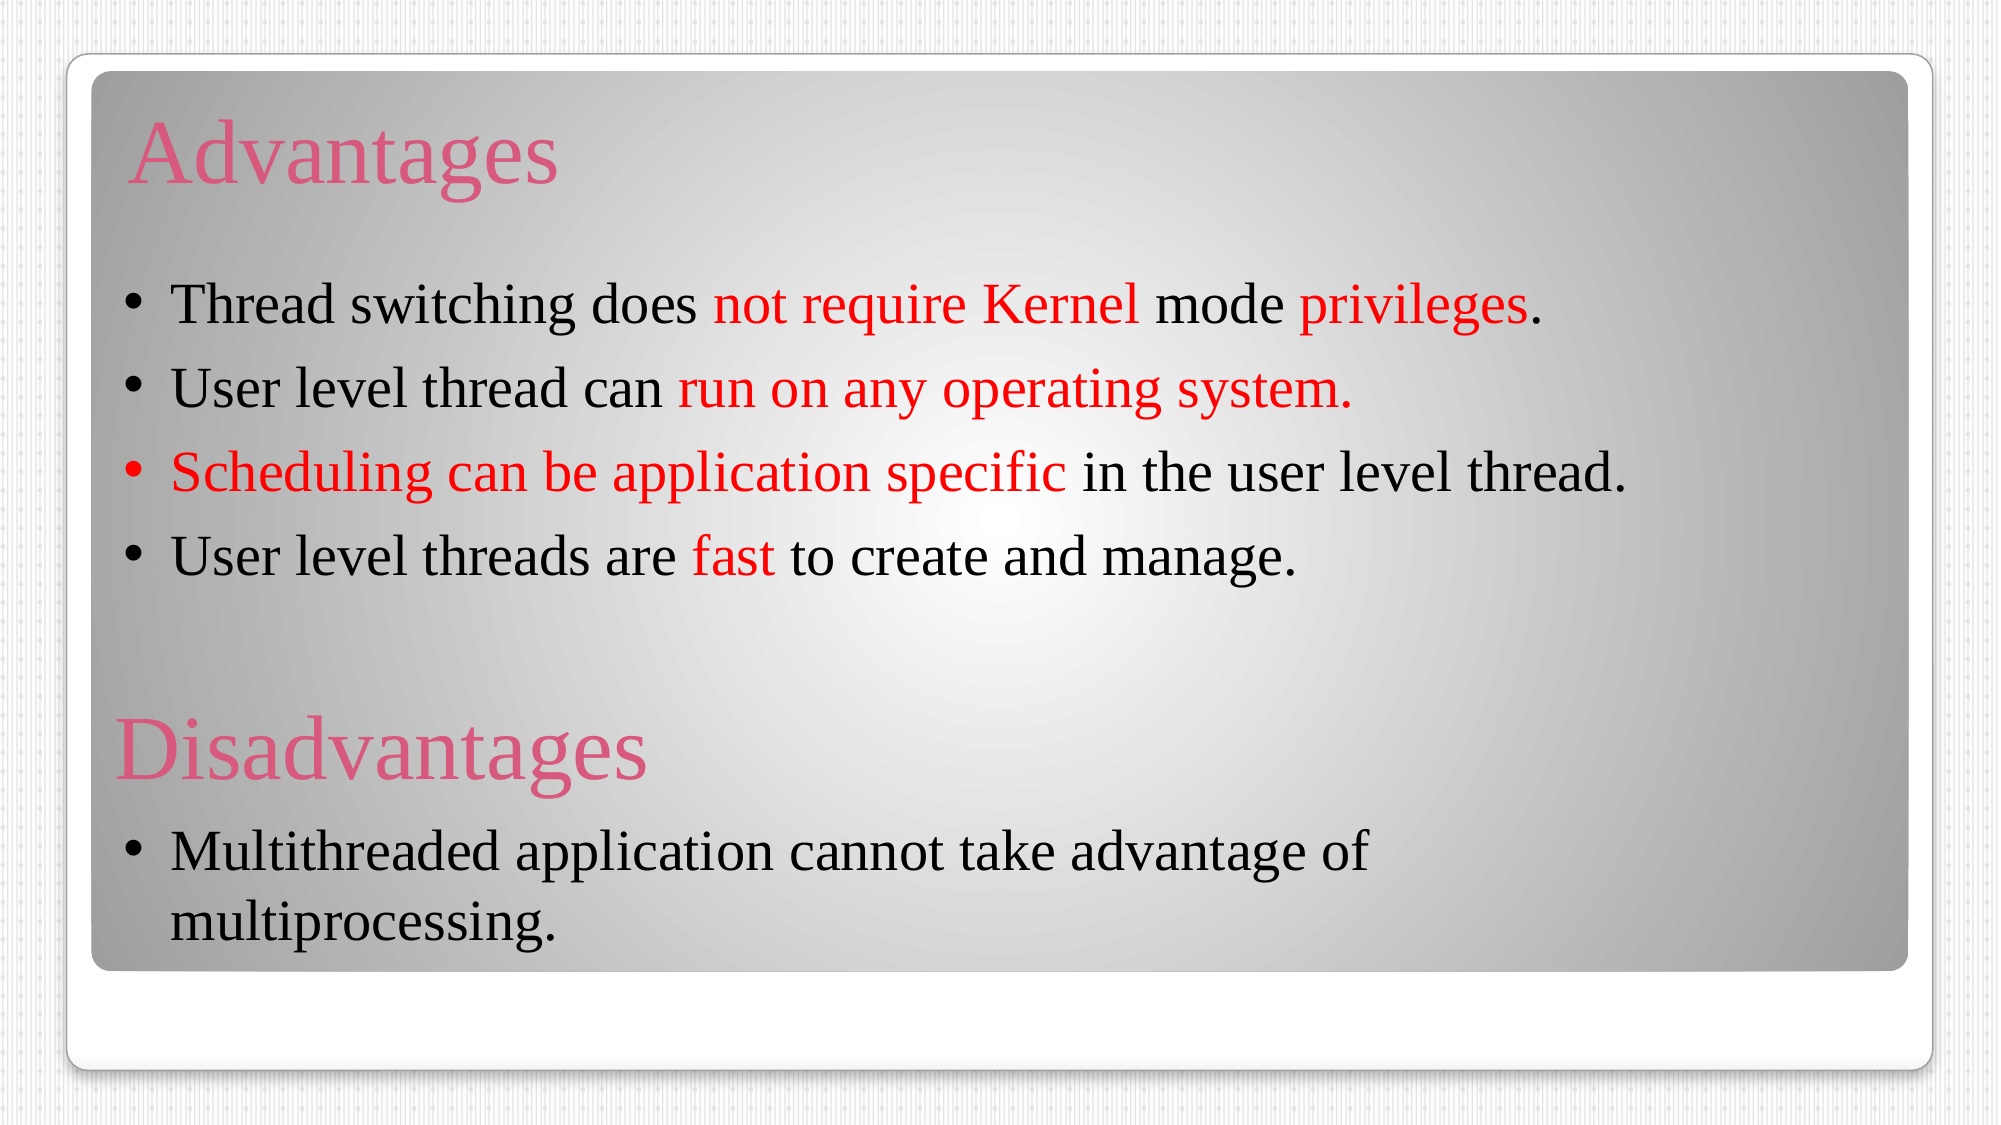

# Advantages
Thread switching does not require Kernel mode privileges.
User level thread can run on any operating system.
Scheduling can be application specific in the user level thread.
User level threads are fast to create and manage.

Disadvantages
Multithreaded application cannot take advantage of multiprocessing.